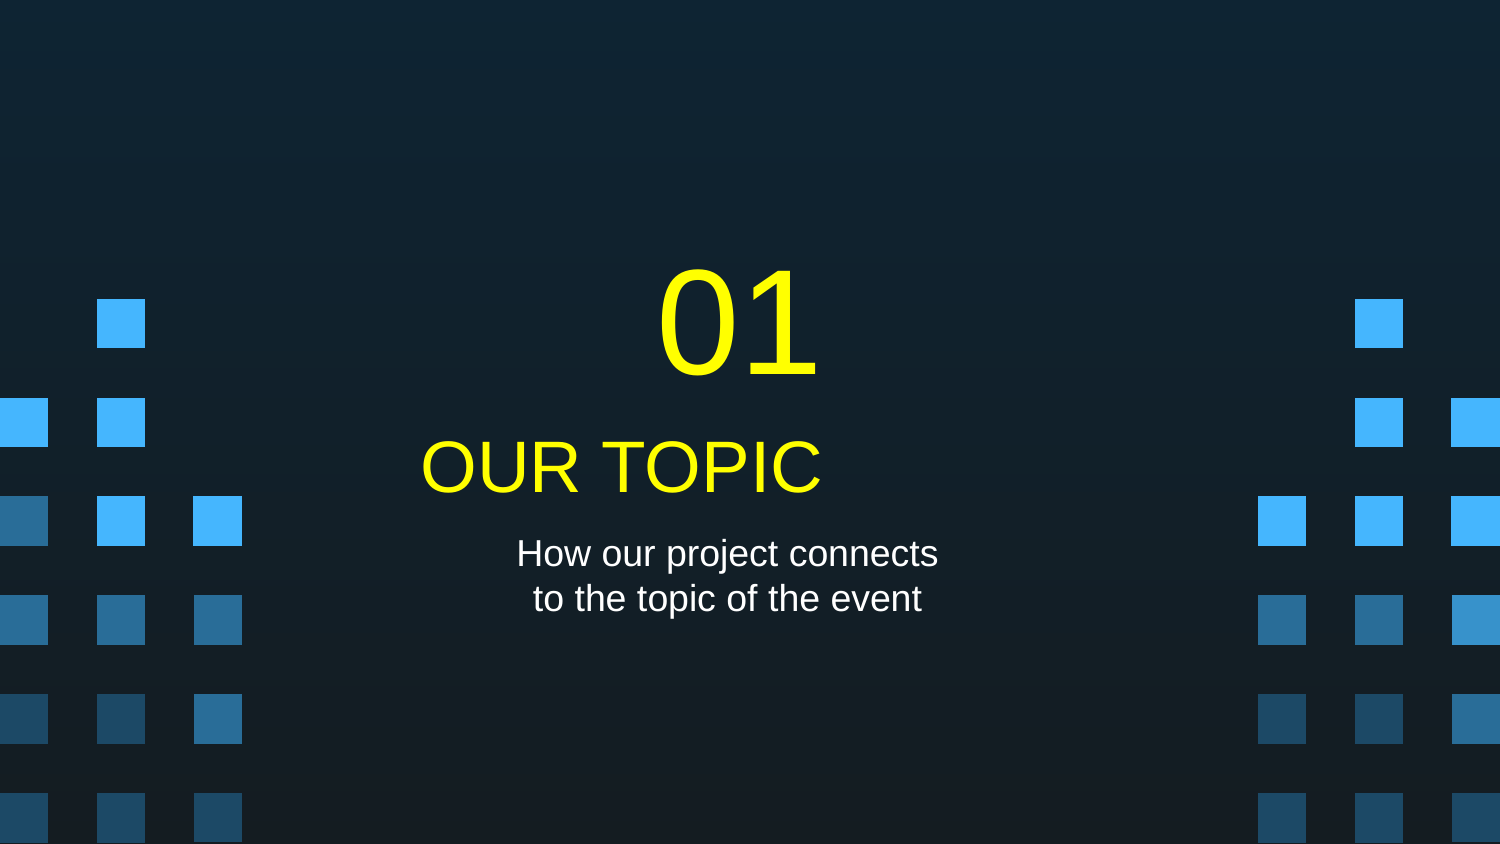

# 01
OUR TOPIC
How our project connects to the topic of the event